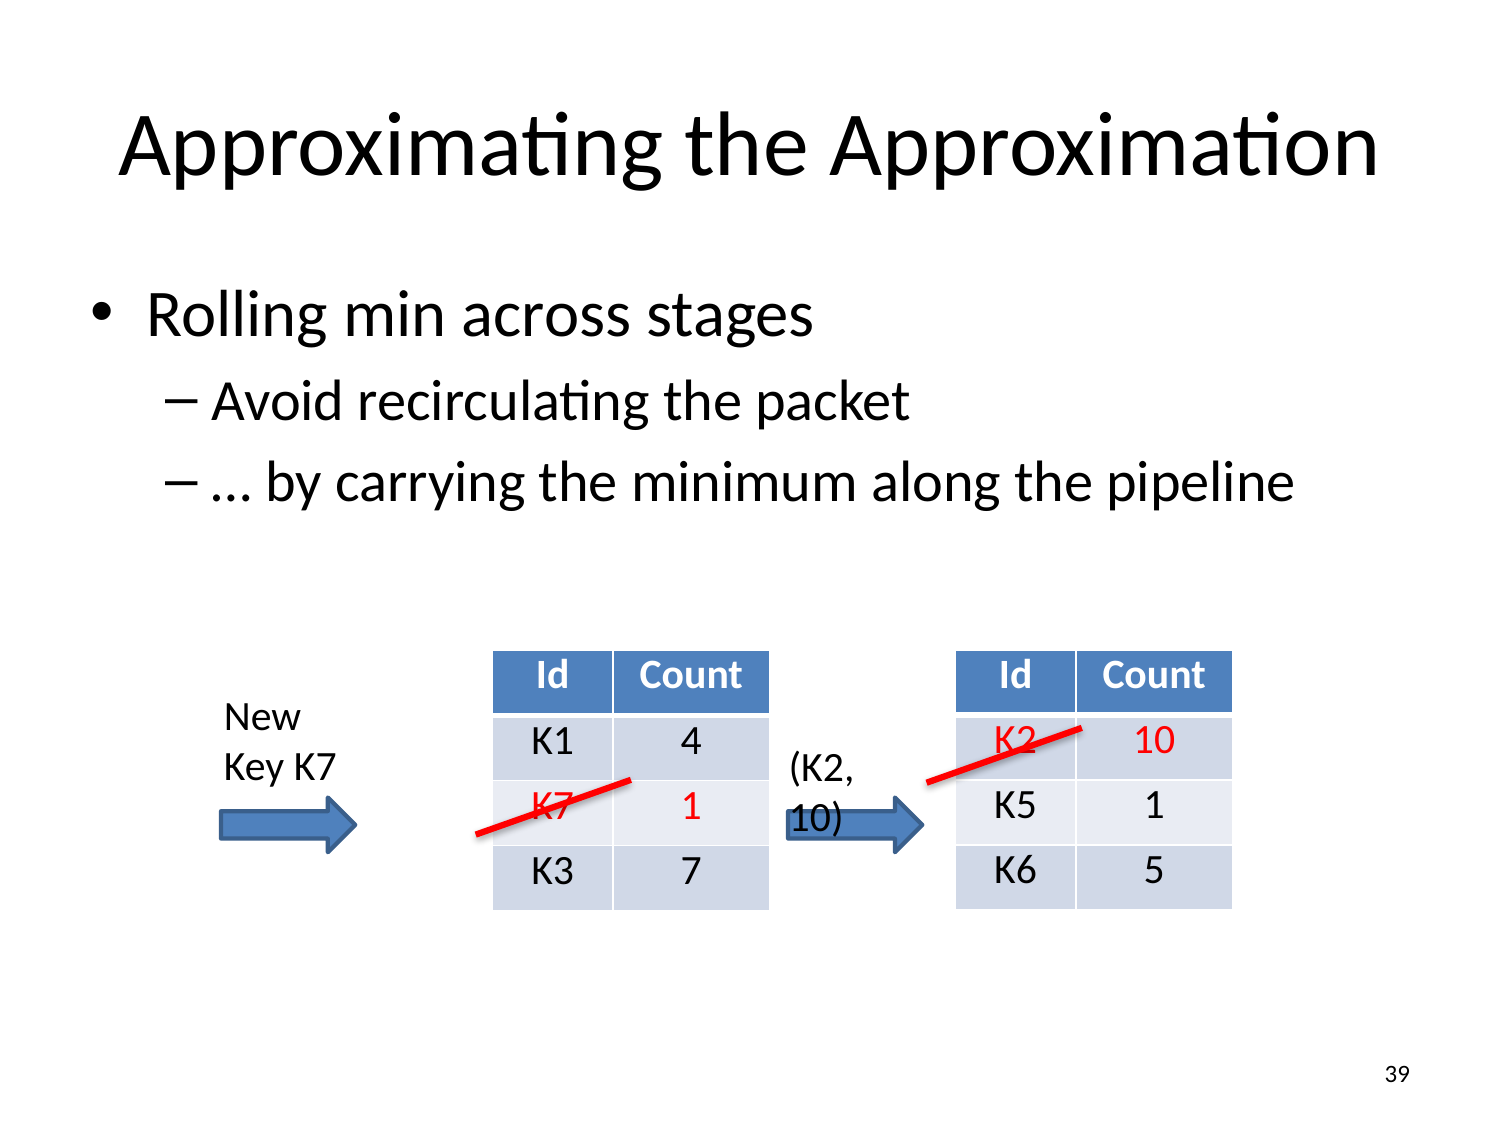

# Approximating the Approximation
Rolling min across stages
Avoid recirculating the packet
… by carrying the minimum along the pipeline

| Id | Count |
| --- | --- |
| K1 | 4 |
| K2 | 10 |
| K3 | 7 |
| Id | Count |
| --- | --- |
| K4 | 2 |
| K5 | 1 |
| K6 | 5 |
| Id | Count |
| --- | --- |
| K2 | 10 |
| K5 | 1 |
| K6 | 5 |
| Id | Count |
| --- | --- |
| K1 | 4 |
| K7 | 1 |
| K3 | 7 |
New Key K7
(K2, 10)

39